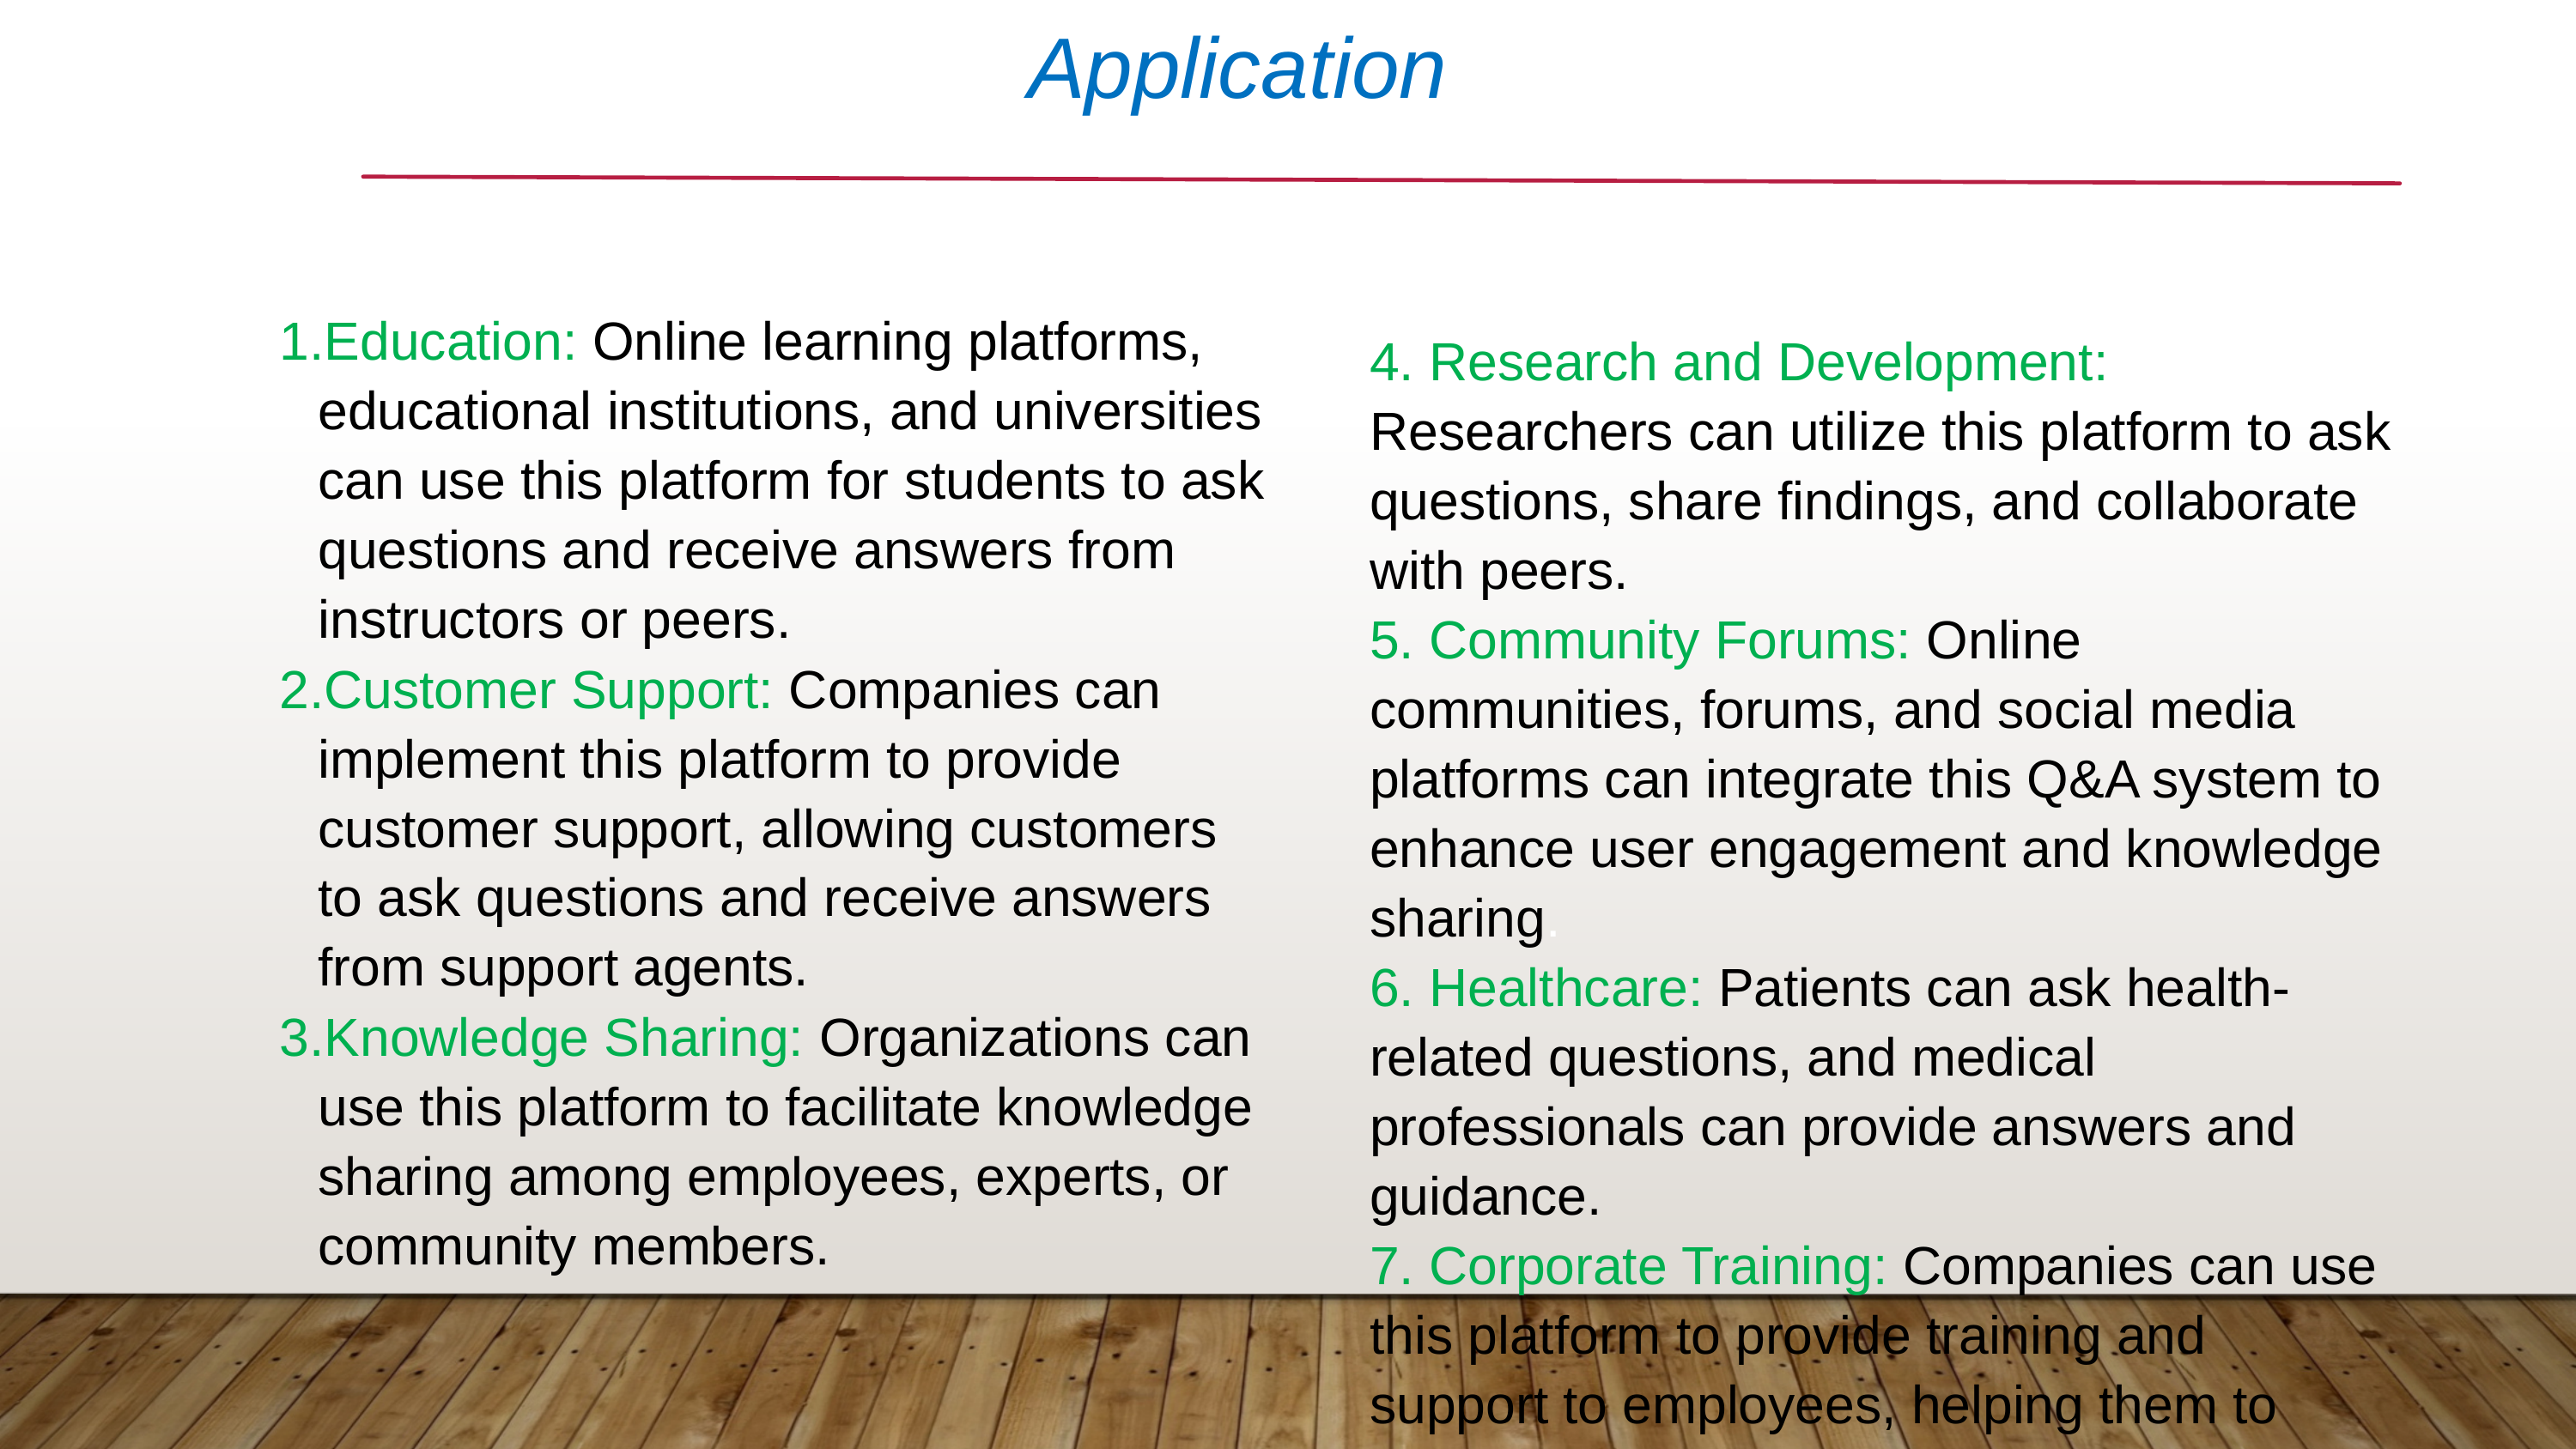

Application

Education: Online learning platforms, educational institutions, and universities can use this platform for students to ask questions and receive answers from instructors or peers.
Customer Support: Companies can implement this platform to provide customer support, allowing customers to ask questions and receive answers from support agents.
Knowledge Sharing: Organizations can use this platform to facilitate knowledge sharing among employees, experts, or community members.

4. Research and Development: Researchers can utilize this platform to ask questions, share findings, and collaborate with peers.
5. Community Forums: Online communities, forums, and social media platforms can integrate this Q&A system to enhance user engagement and knowledge sharing.
6. Healthcare: Patients can ask health-related questions, and medical professionals can provide answers and guidance.
7. Corporate Training: Companies can use this platform to provide training and support to employees, helping them to upskill and reskill.